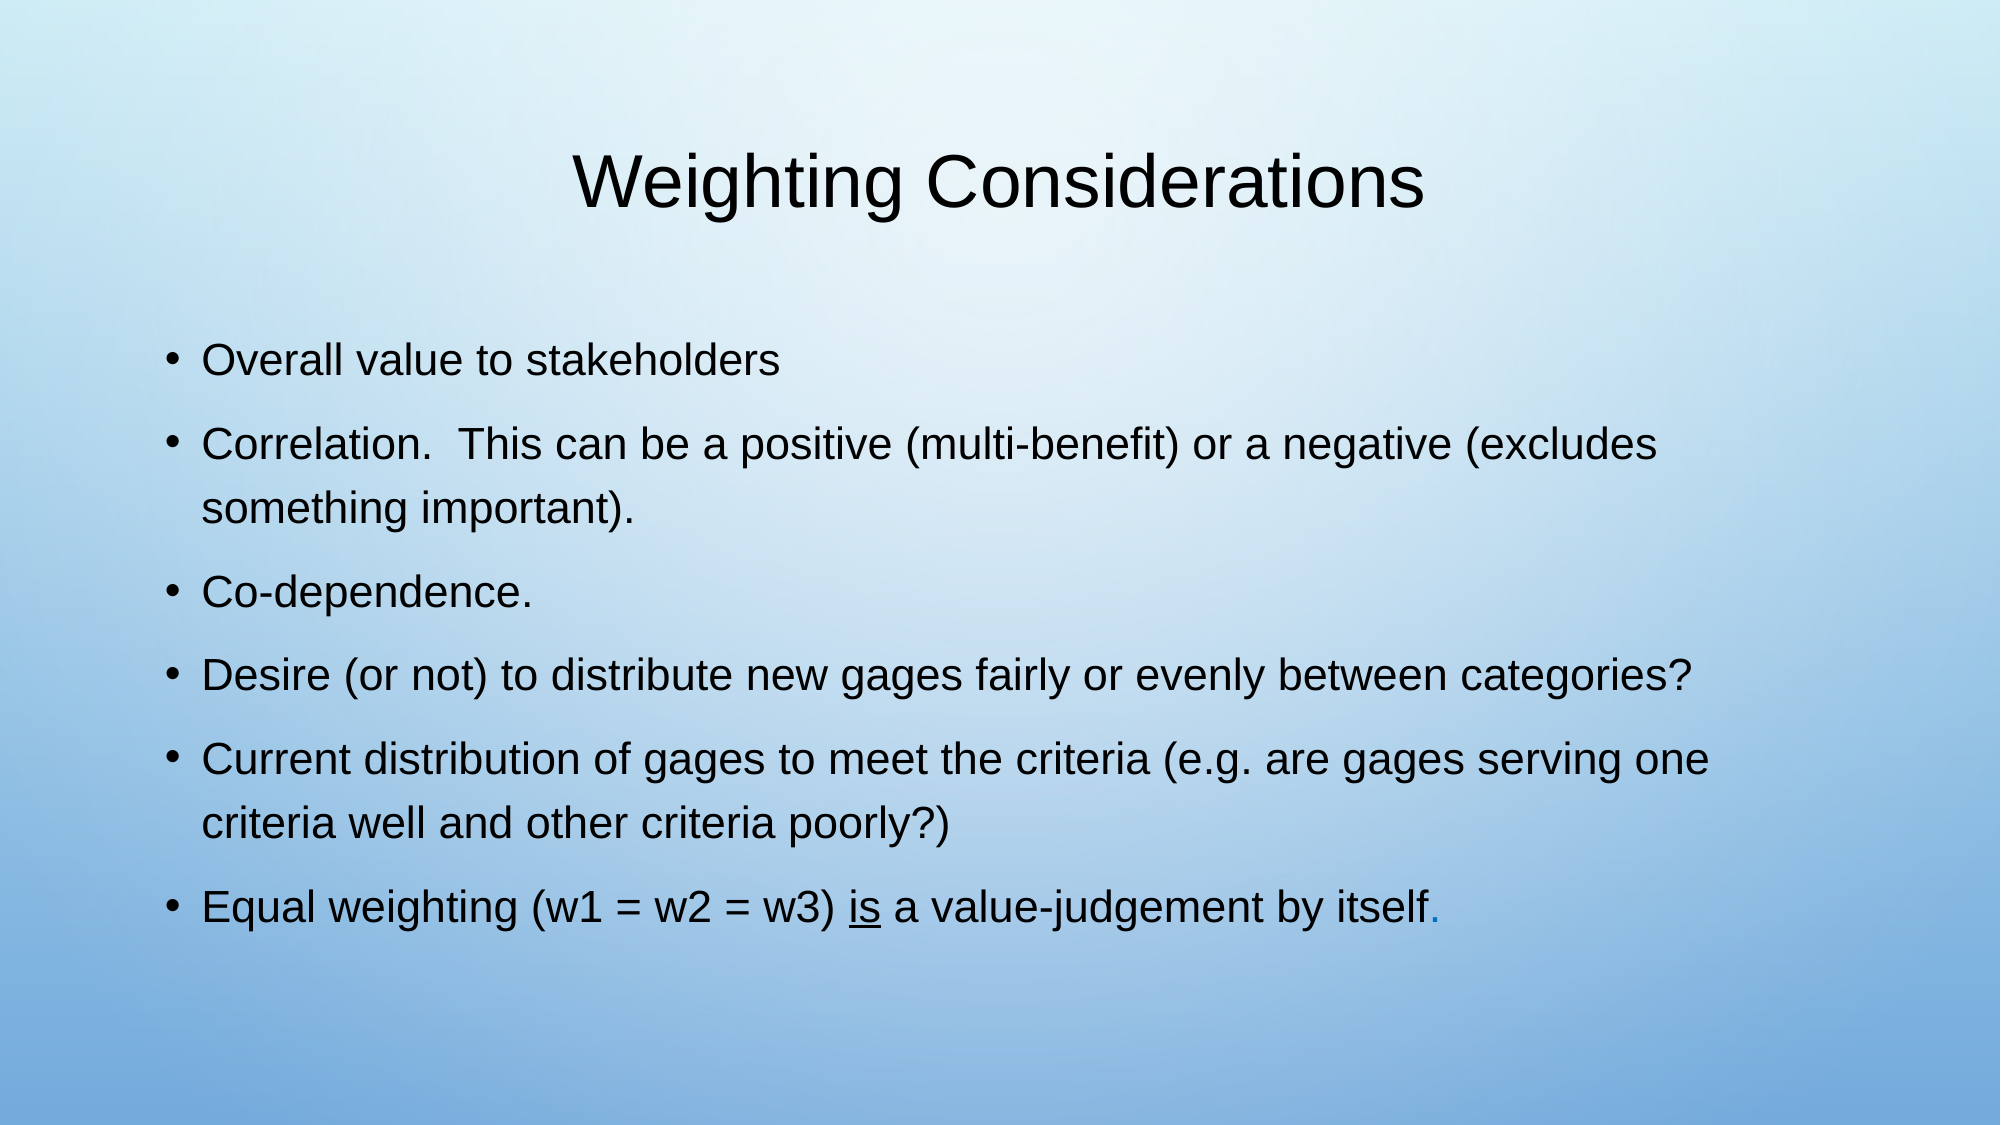

# Weighting Considerations
Overall value to stakeholders
Correlation.  This can be a positive (multi-benefit) or a negative (excludes something important).
Co-dependence.
Desire (or not) to distribute new gages fairly or evenly between categories?
Current distribution of gages to meet the criteria (e.g. are gages serving one criteria well and other criteria poorly?)
Equal weighting (w1 = w2 = w3) is a value-judgement by itself.